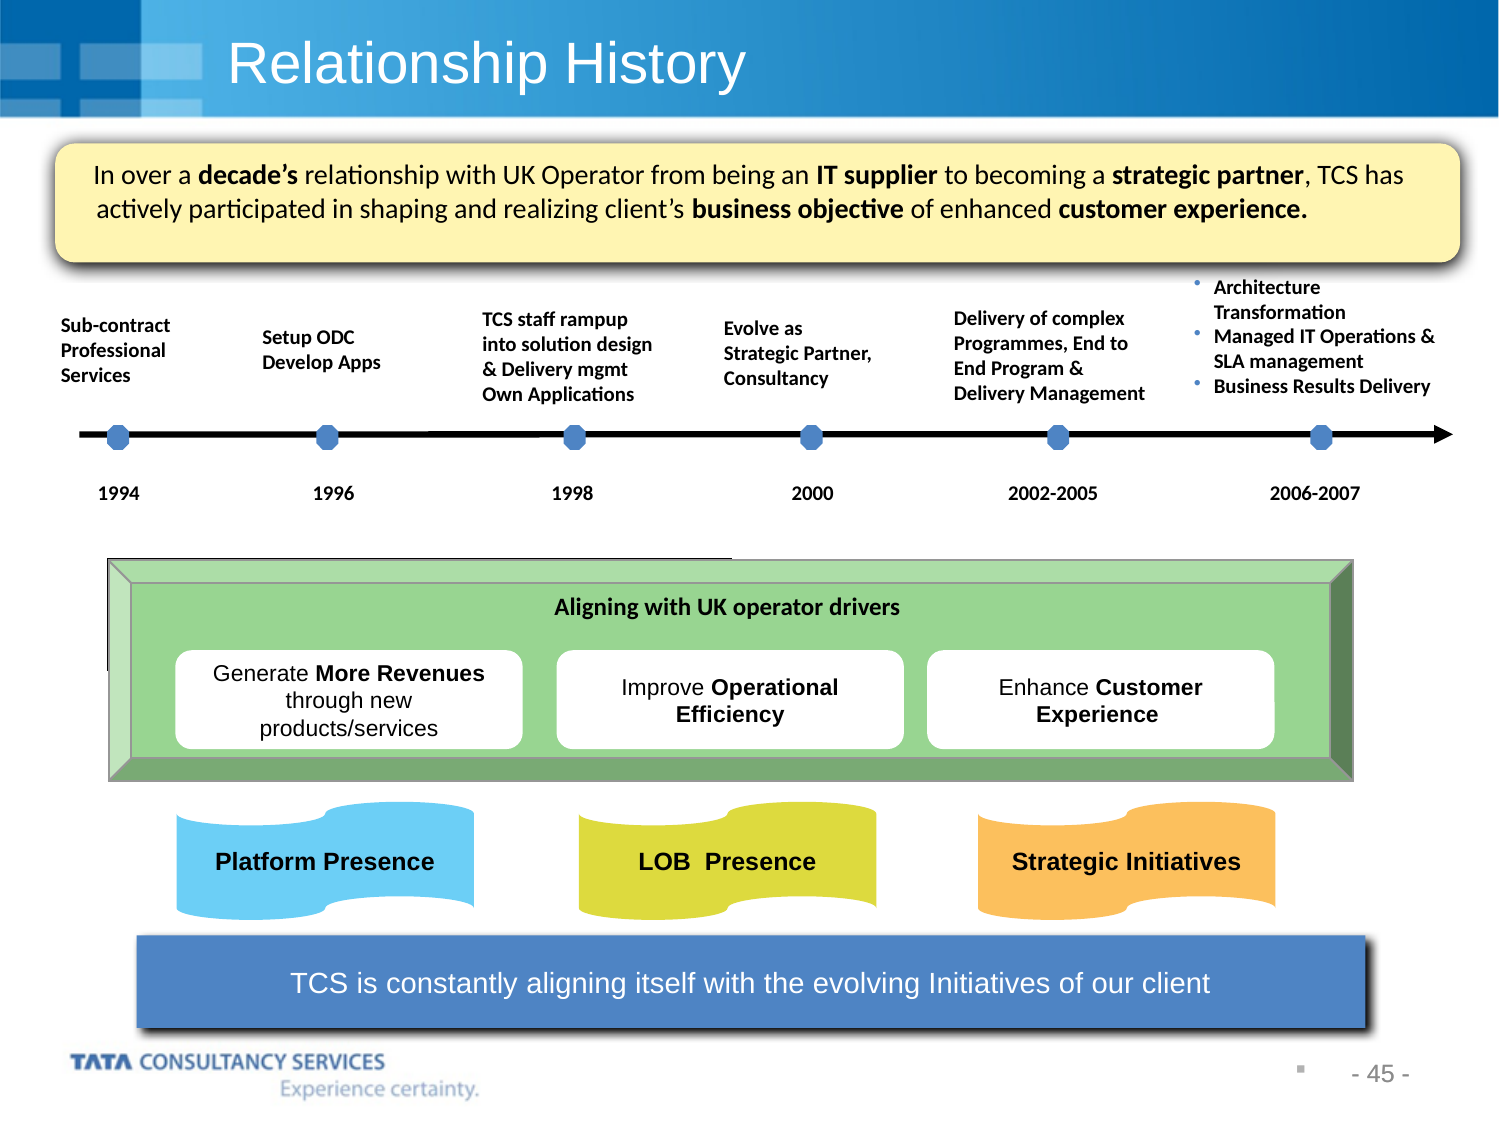

# Relationship History
    In over a decade’s relationship with UK Operator from being an IT supplier to becoming a strategic partner, TCS has actively participated in shaping and realizing client’s business objective of enhanced customer experience.
- 45 -
Architecture Transformation
Managed IT Operations & SLA management
Business Results Delivery
TCS staff rampup
into solution design
& Delivery mgmt
Own Applications
Evolve as
Strategic Partner,
Consultancy
Sub-contract
Professional
Services
Setup ODC
Develop Apps
Delivery of complex
Programmes, End to
End Program &
Delivery Management

1994
1996
1998
2000
2002-2005
2006-2007
Aligning with UK operator drivers
Generate More Revenues through new products/services
Improve Operational Efficiency
Enhance Customer Experience
Platform Presence
LOB  Presence
Strategic Initiatives
TCS is constantly aligning itself with the evolving Initiatives of our client
- 45 -